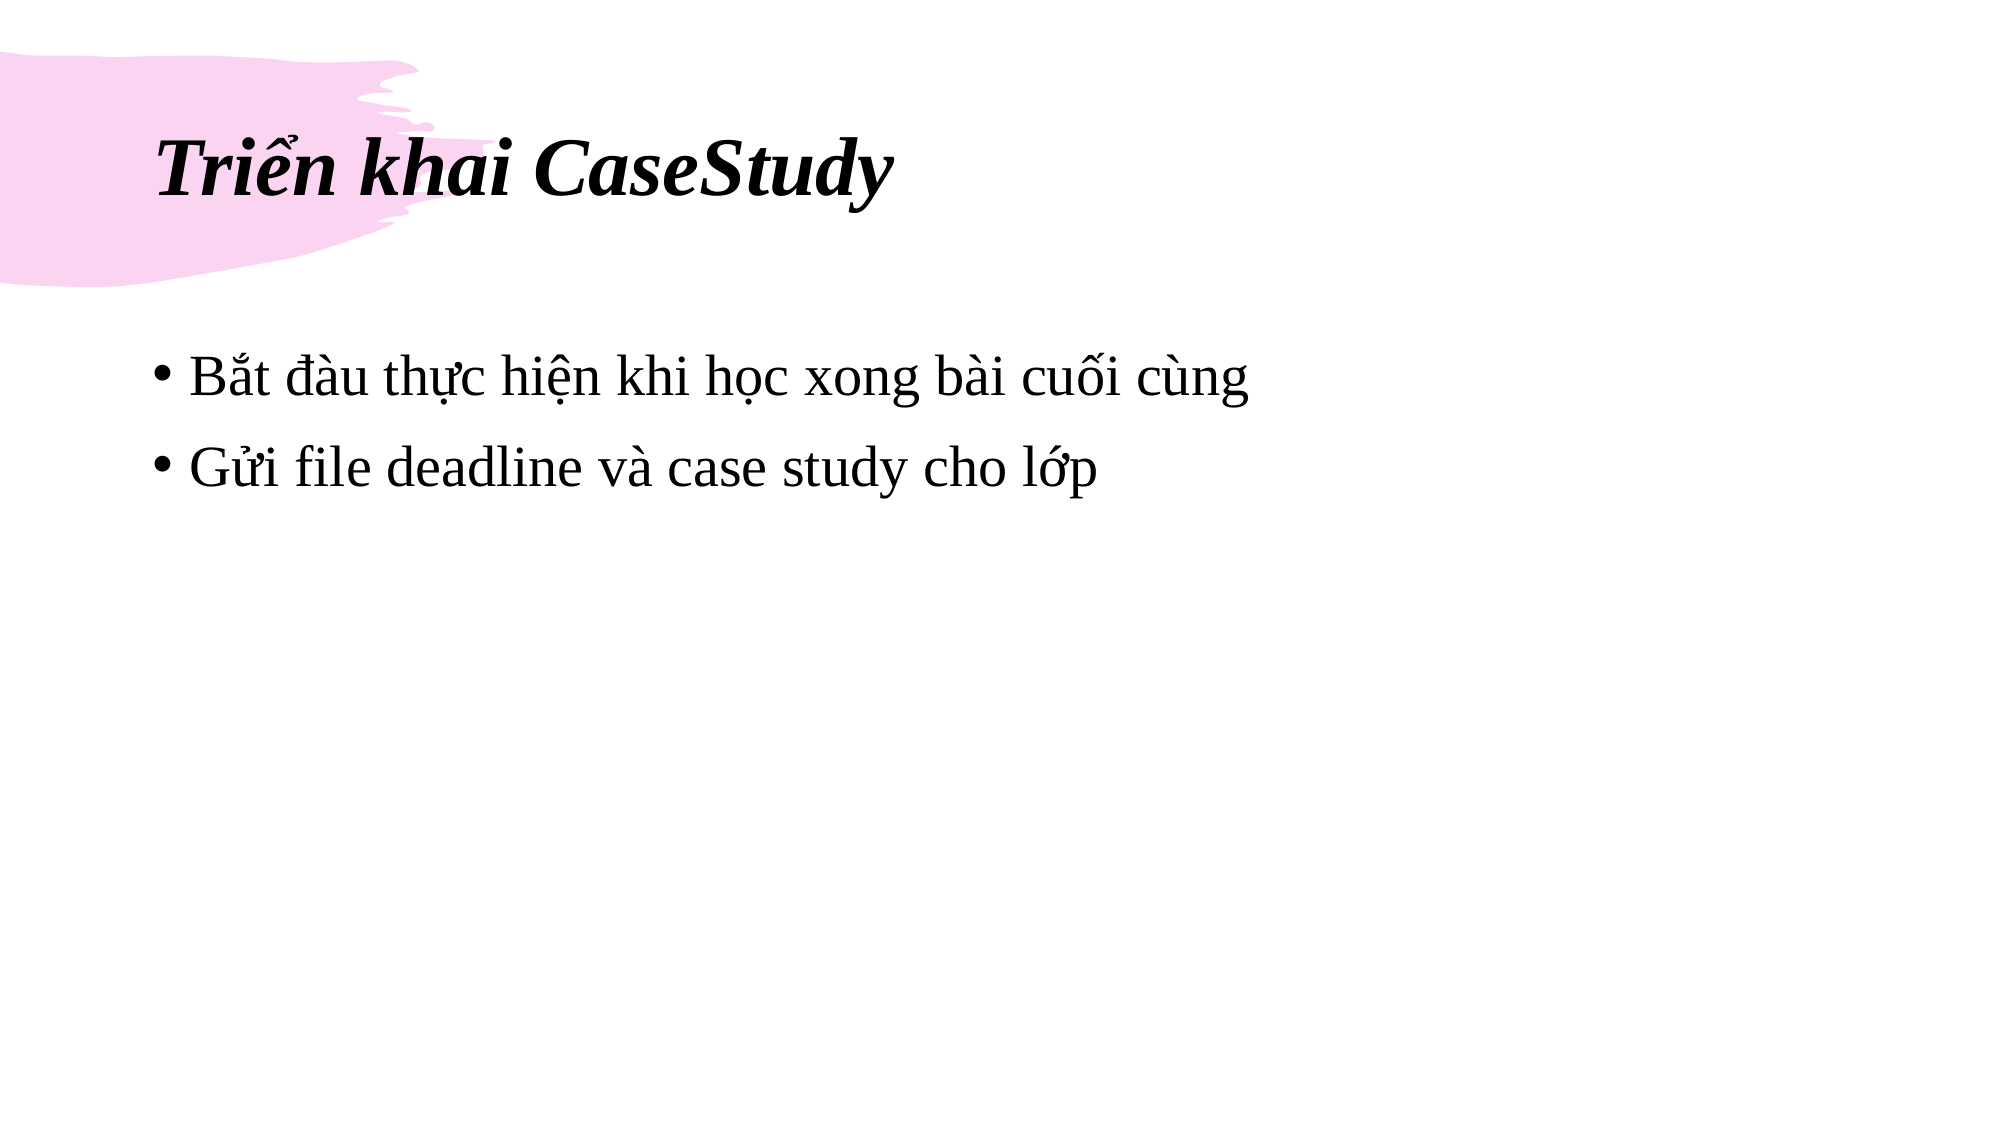

# Triển khai CaseStudy
Bắt đàu thực hiện khi học xong bài cuối cùng
Gửi file deadline và case study cho lớp